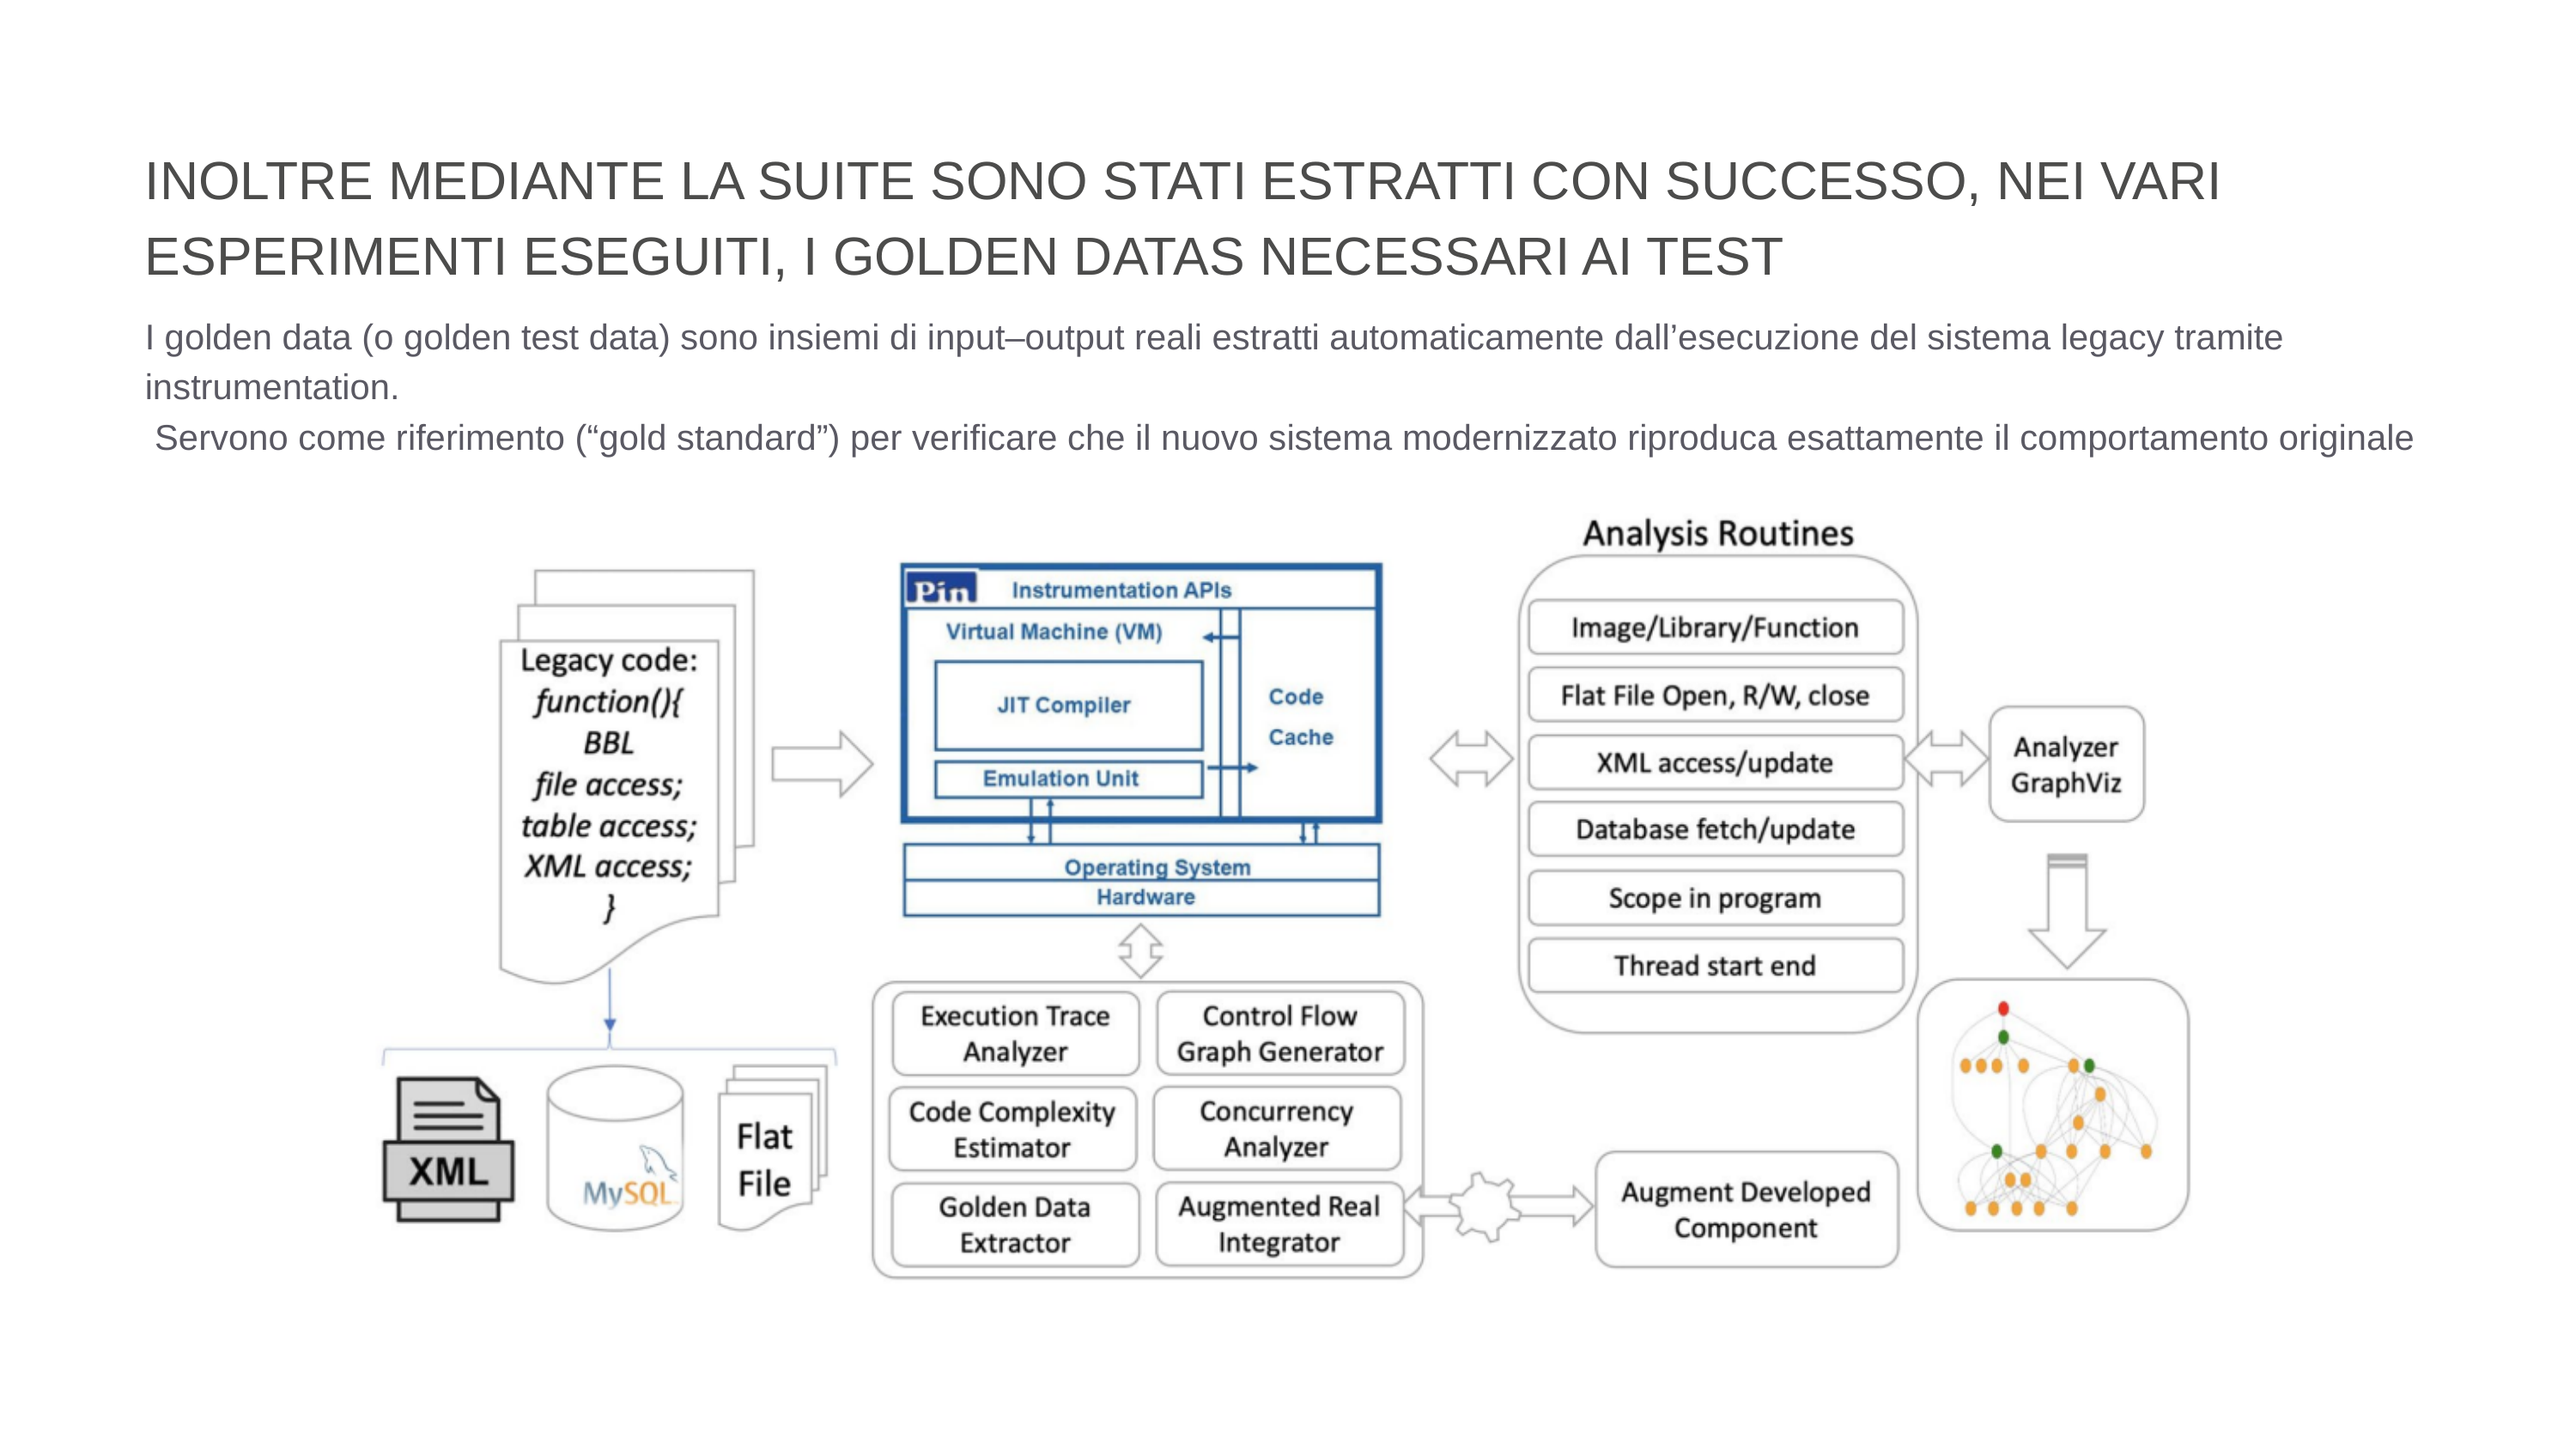

INOLTRE MEDIANTE LA SUITE SONO STATI ESTRATTI CON SUCCESSO, NEI VARI ESPERIMENTI ESEGUITI, I GOLDEN DATAS NECESSARI AI TEST
I golden data (o golden test data) sono insiemi di input–output reali estratti automaticamente dall’esecuzione del sistema legacy tramite instrumentation.
 Servono come riferimento (“gold standard”) per verificare che il nuovo sistema modernizzato riproduca esattamente il comportamento originale